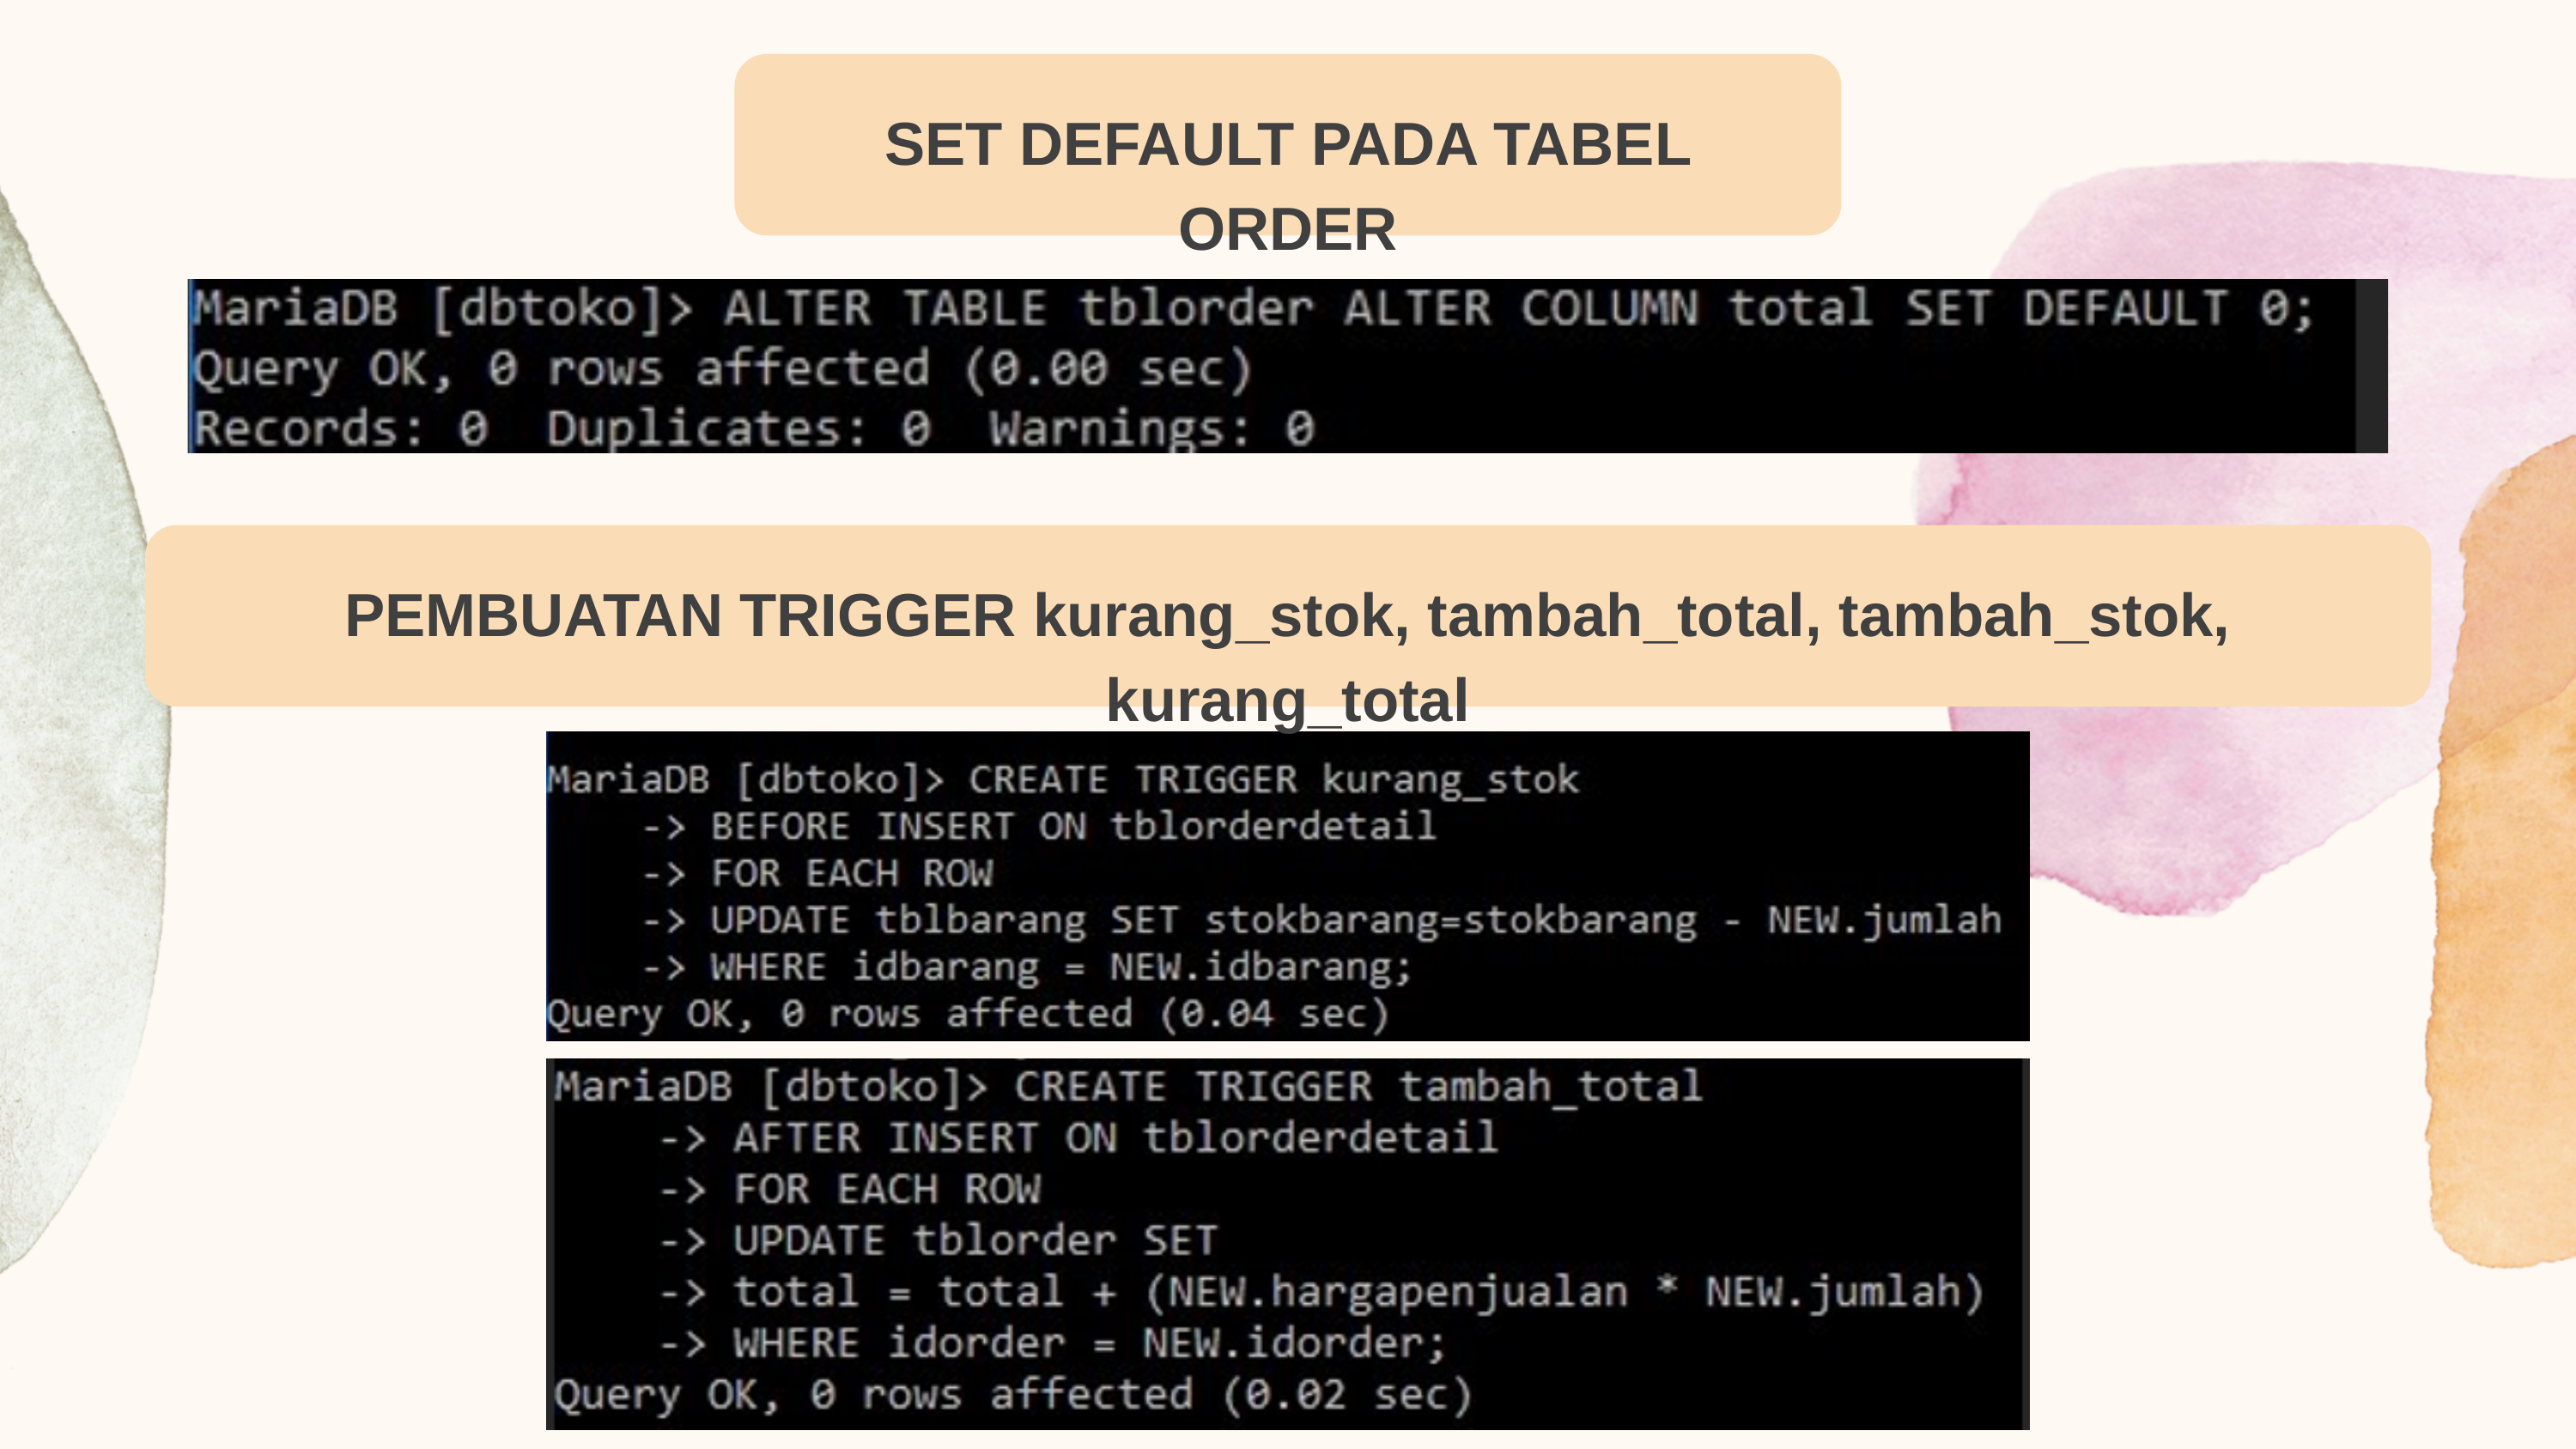

SET DEFAULT PADA TABEL ORDER

PEMBUATAN TRIGGER kurang_stok, tambah_total, tambah_stok, kurang_total